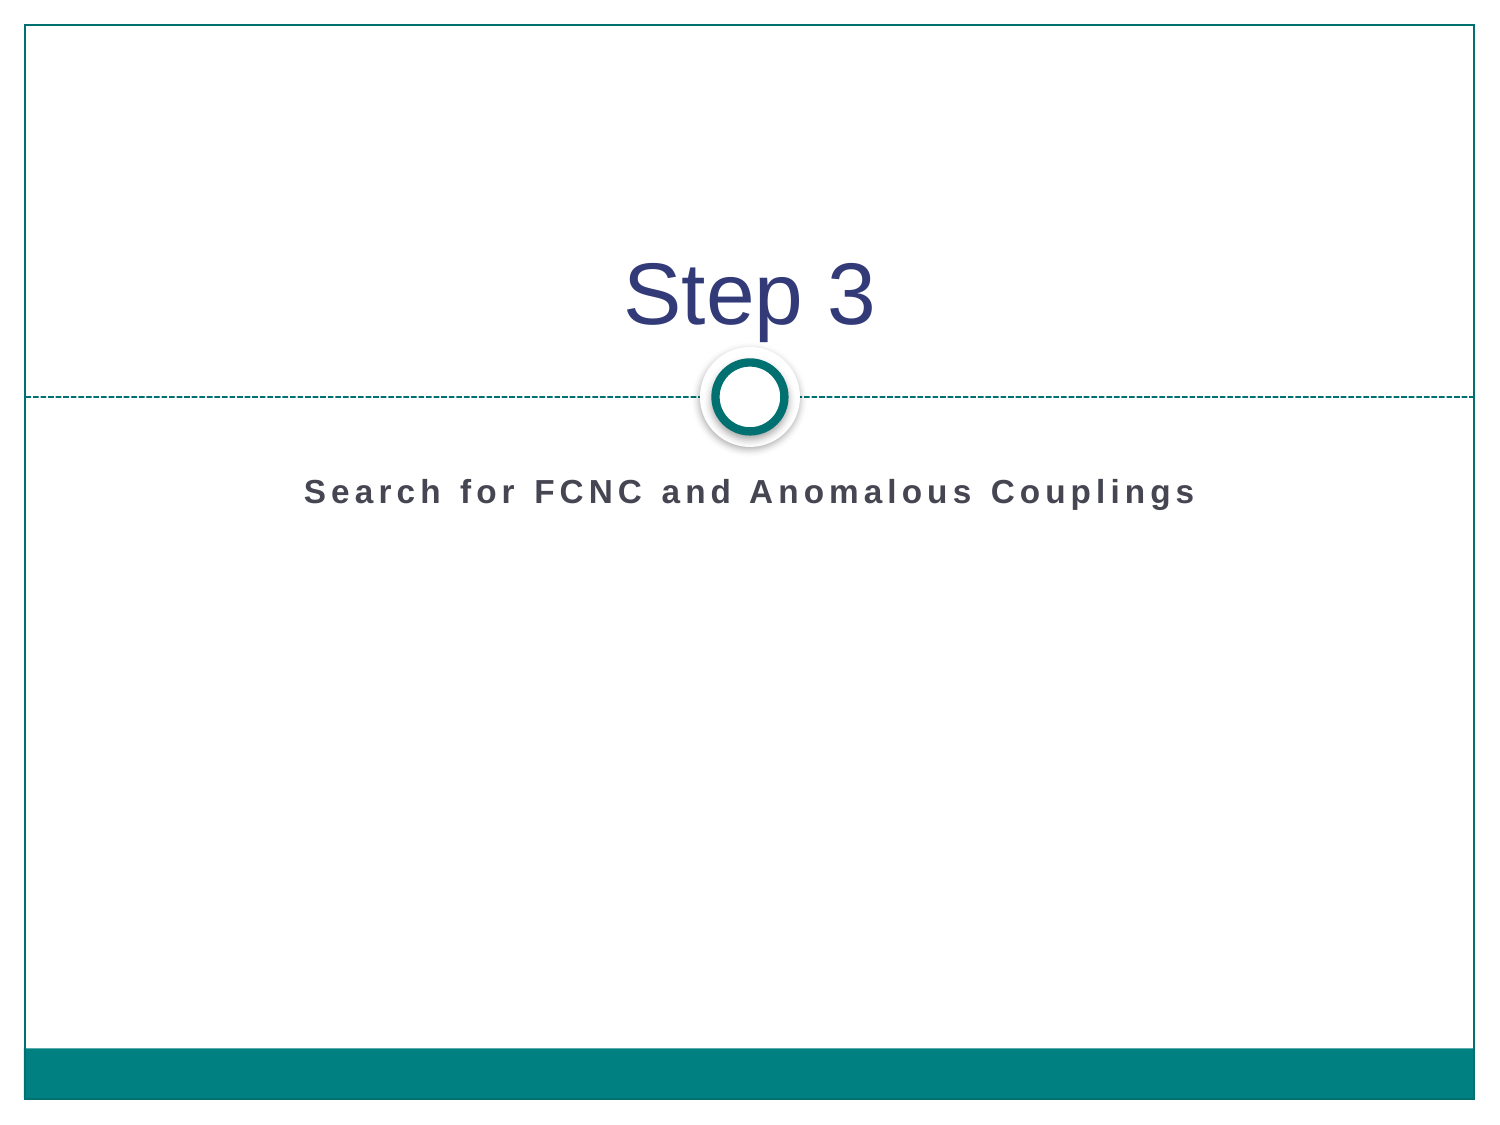

# Step 3
Search for FCNC and Anomalous Couplings